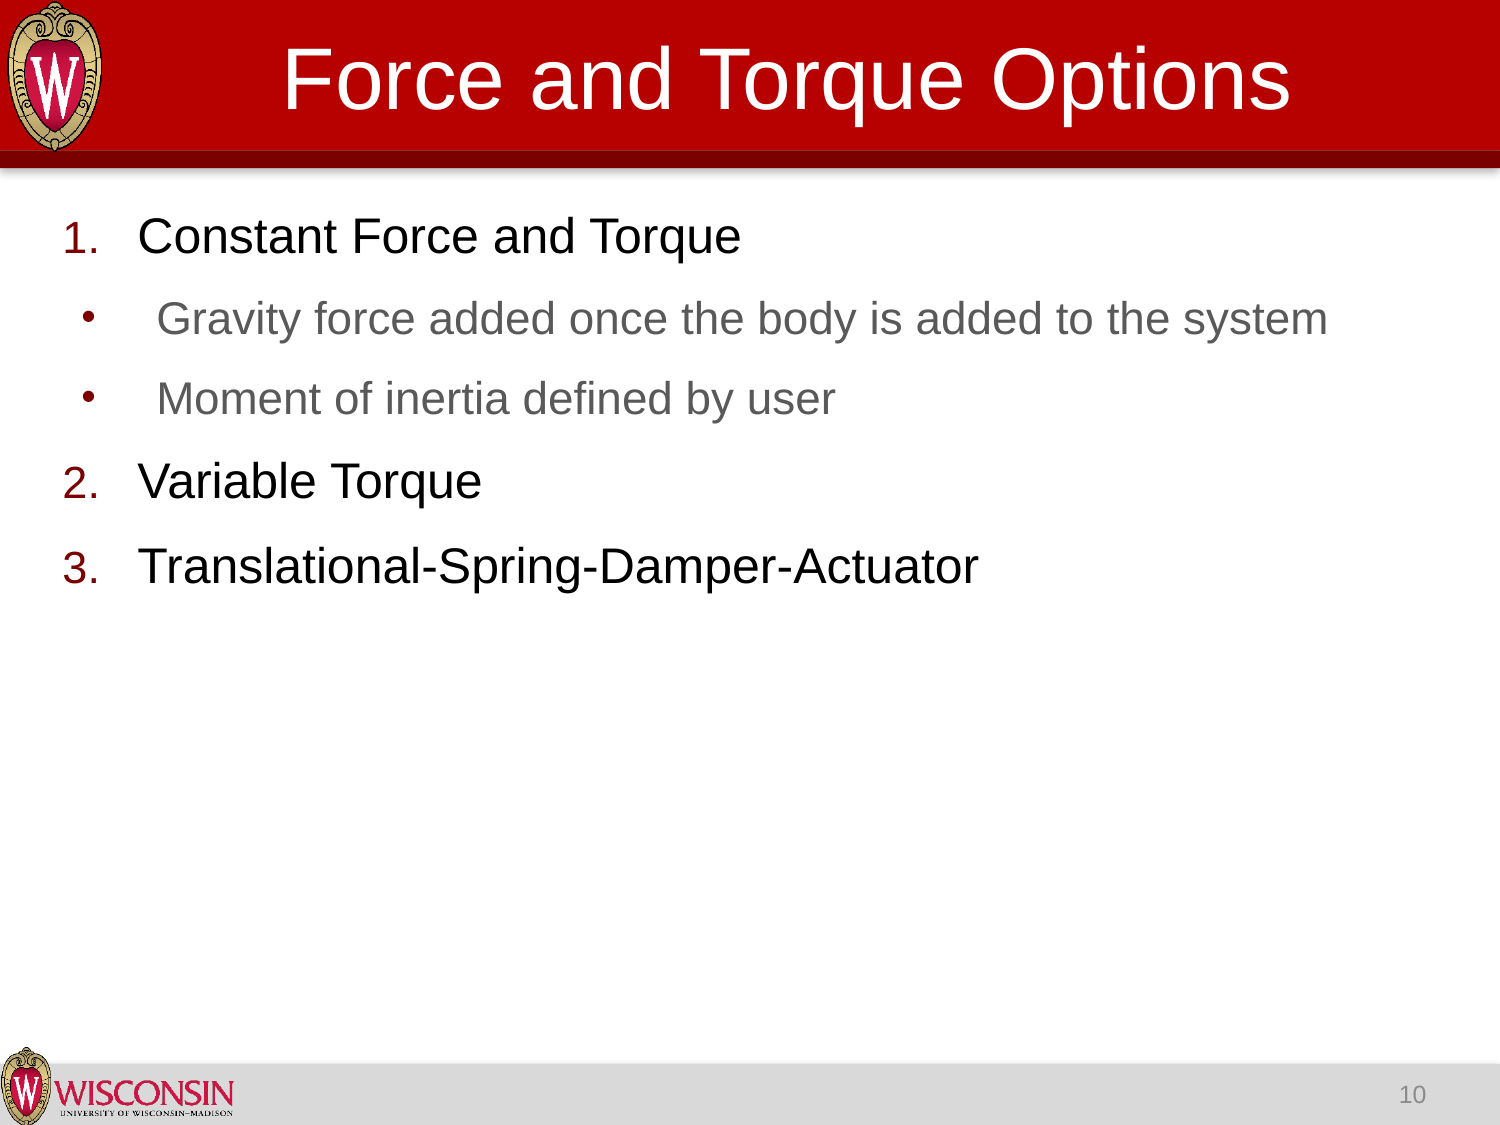

# Force and Torque Options
Constant Force and Torque
Gravity force added once the body is added to the system
Moment of inertia defined by user
Variable Torque
Translational-Spring-Damper-Actuator
10